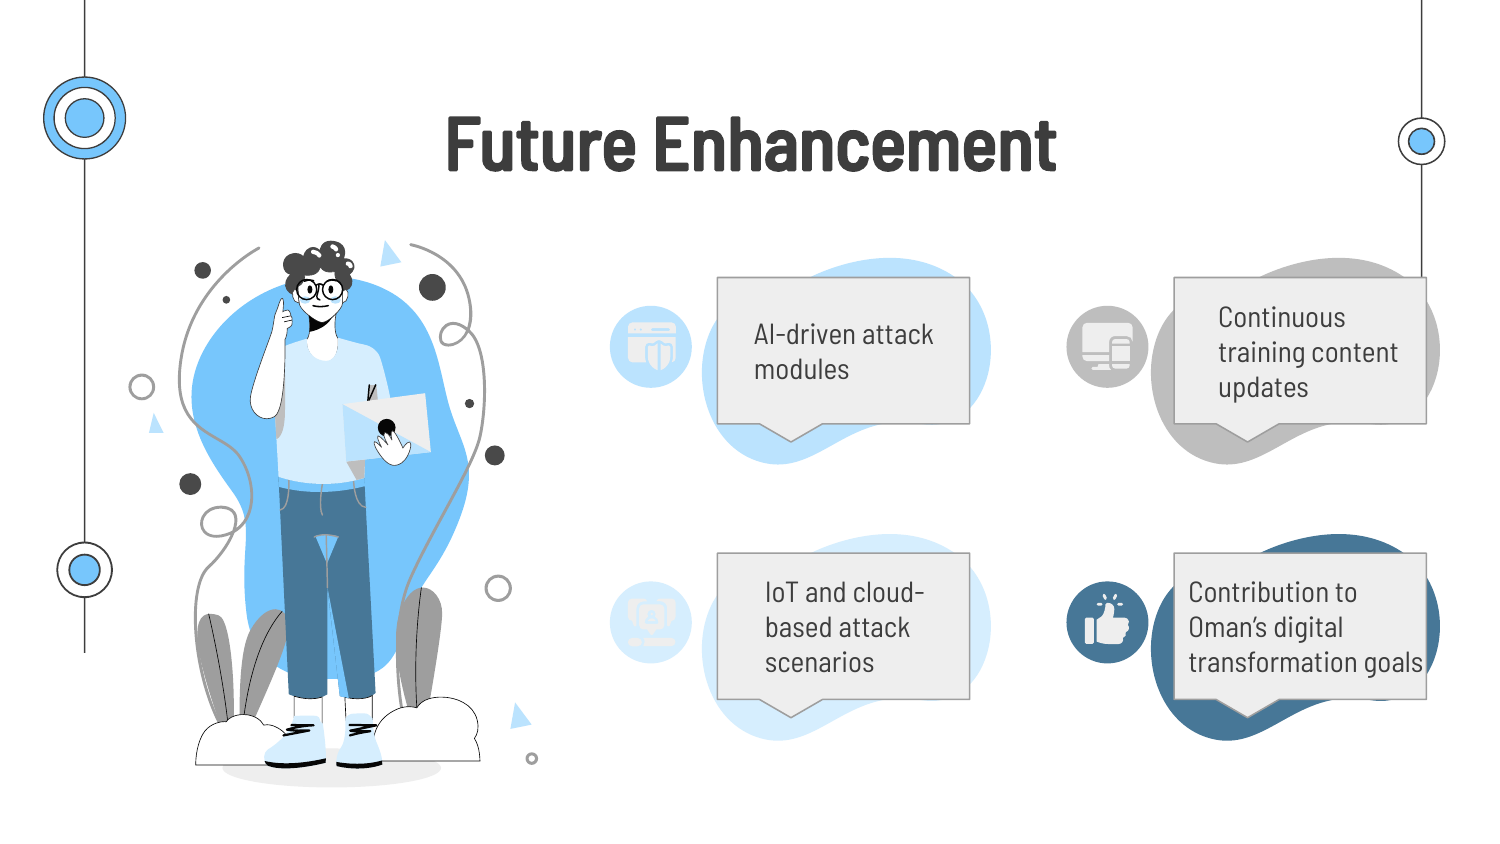

# Future Enhancement

AI-driven attack modules
Continuous training content updates

IoT and cloud-based attack scenarios
Contribution to Oman’s digital transformation goals